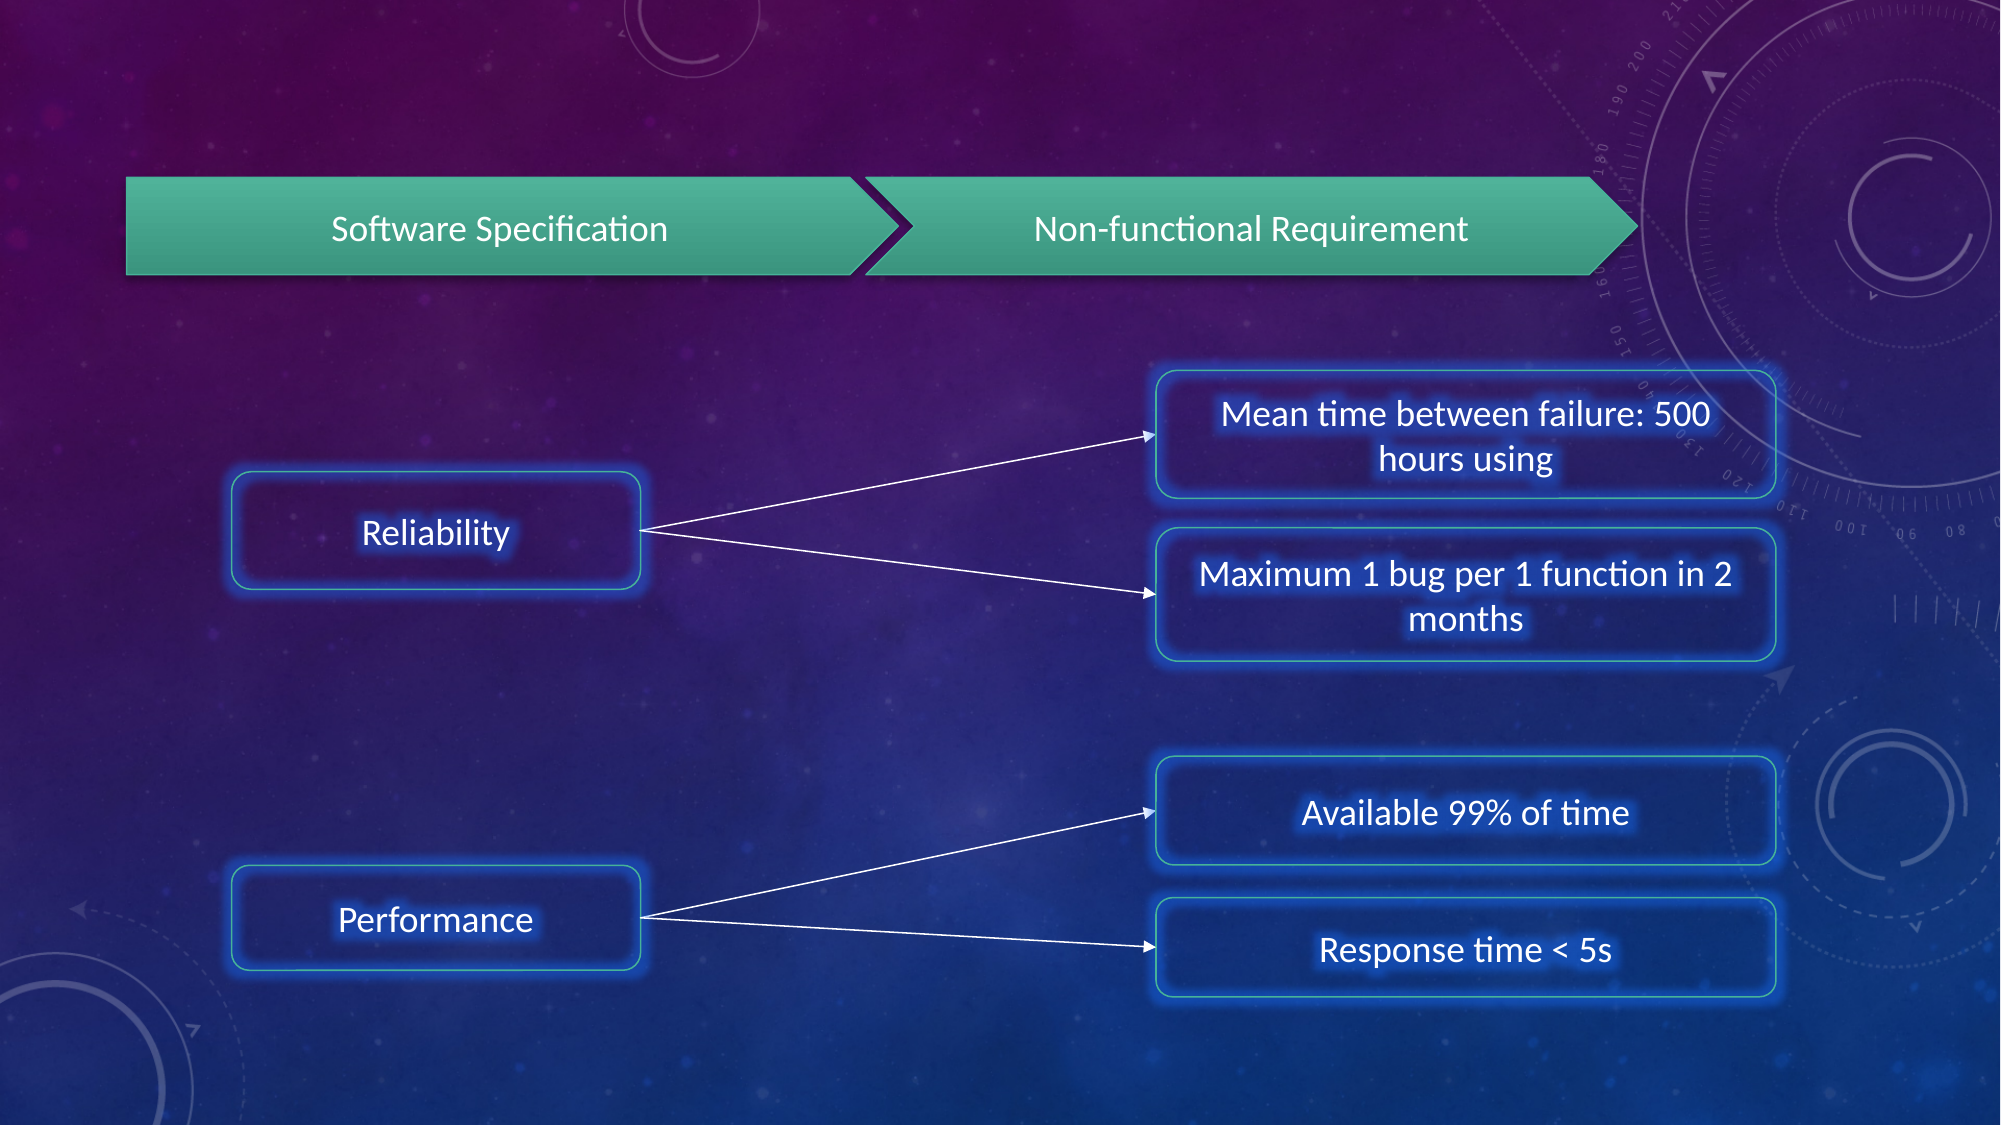

Software Specification
Non-functional Requirement
Mean time between failure: 500 hours using
Reliability
Maximum 1 bug per 1 function in 2 months
Available 99% of time
Performance
Response time < 5s